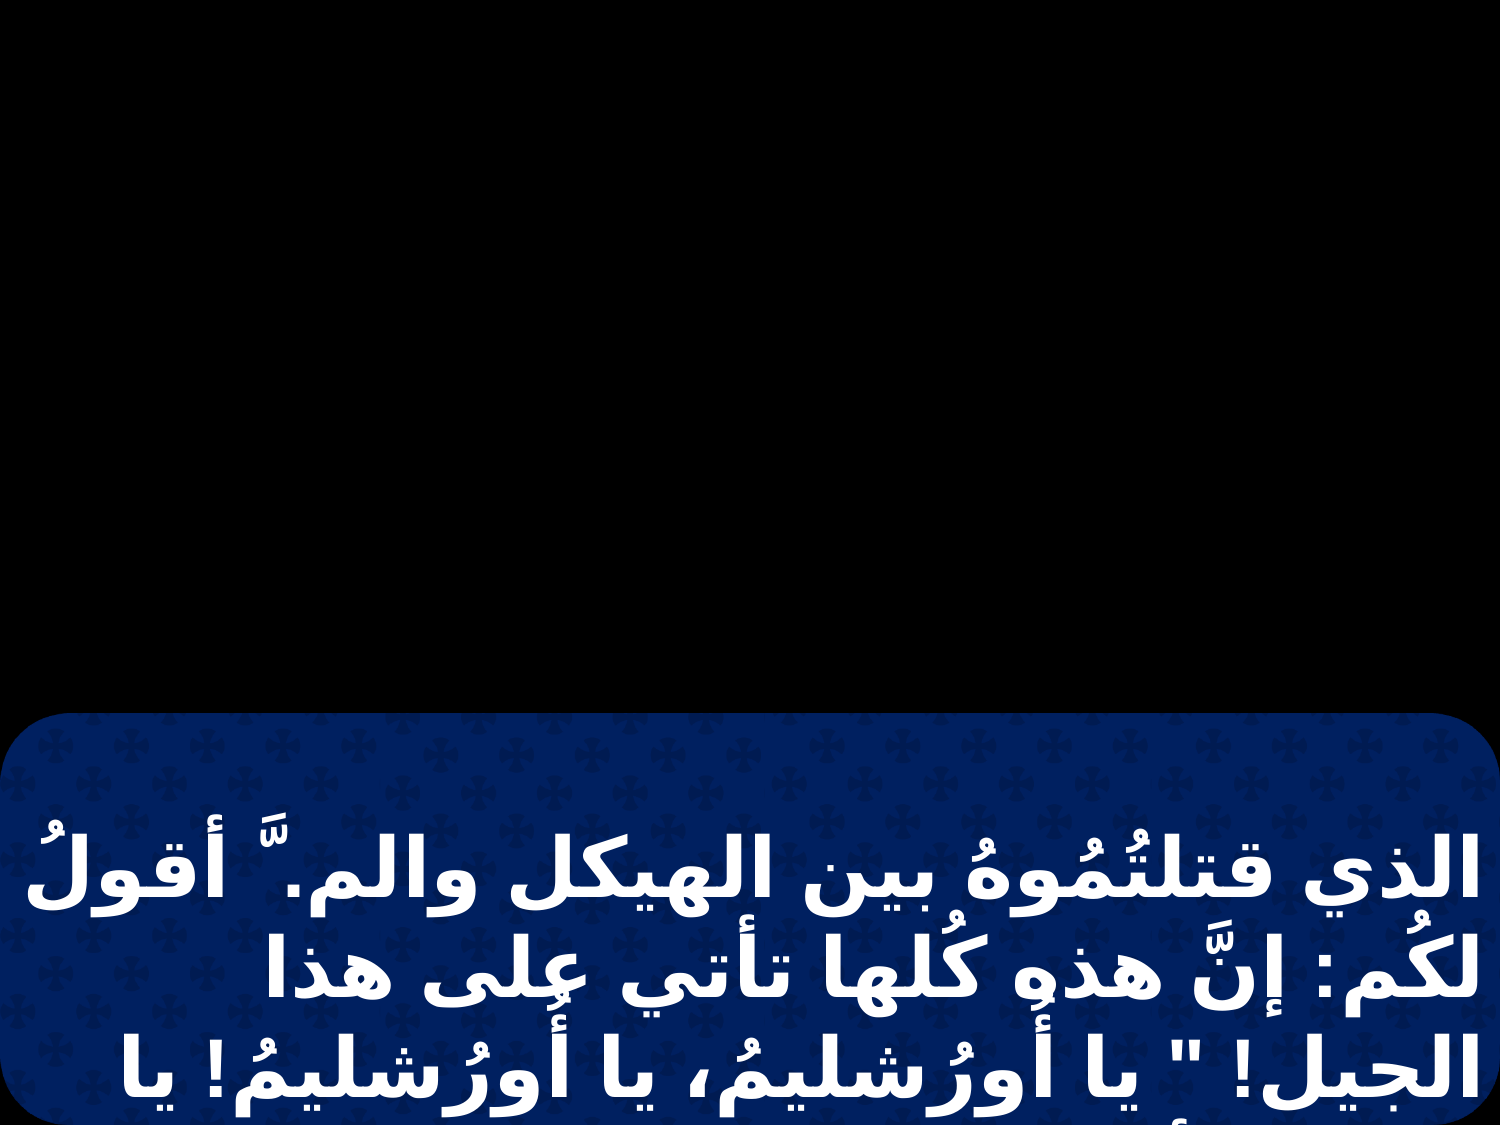

الذي قتلتُمُوهُ بين الهيكل والم. َّ أقولُ لكُم: إنَّ هذه كُلها تأتي على هذا الجيل! " يا أُورُشليمُ، يا أُورُشليمُ! يا قاتلةَ الأنبياء وراجمةَ المُرسلينَ إليها، كم مرَّةٍ أردتُ أن